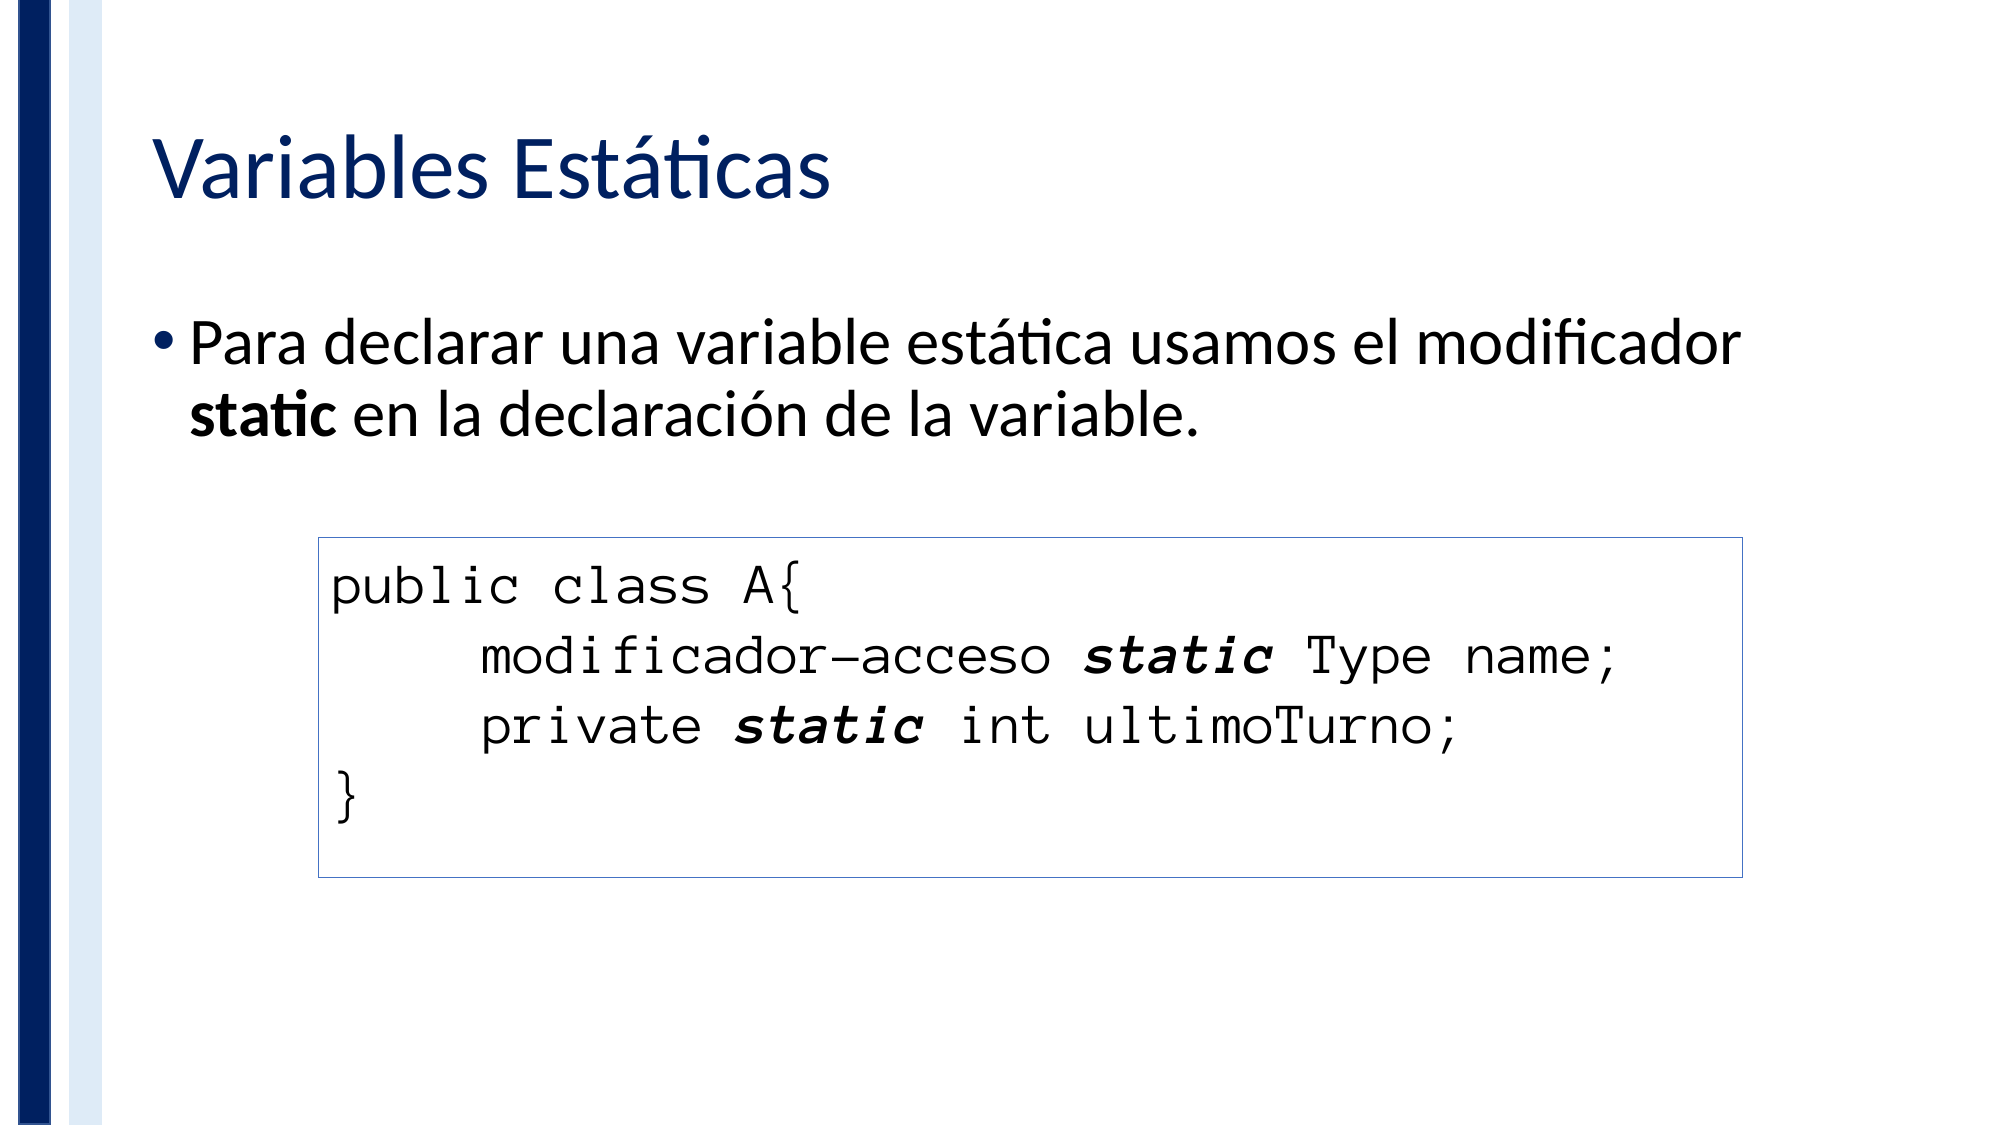

# Variables Estáticas
Para declarar una variable estática usamos el modificador static en la declaración de la variable.

public class A{
	modificador-acceso static Type name;
	private static int ultimoTurno;
}